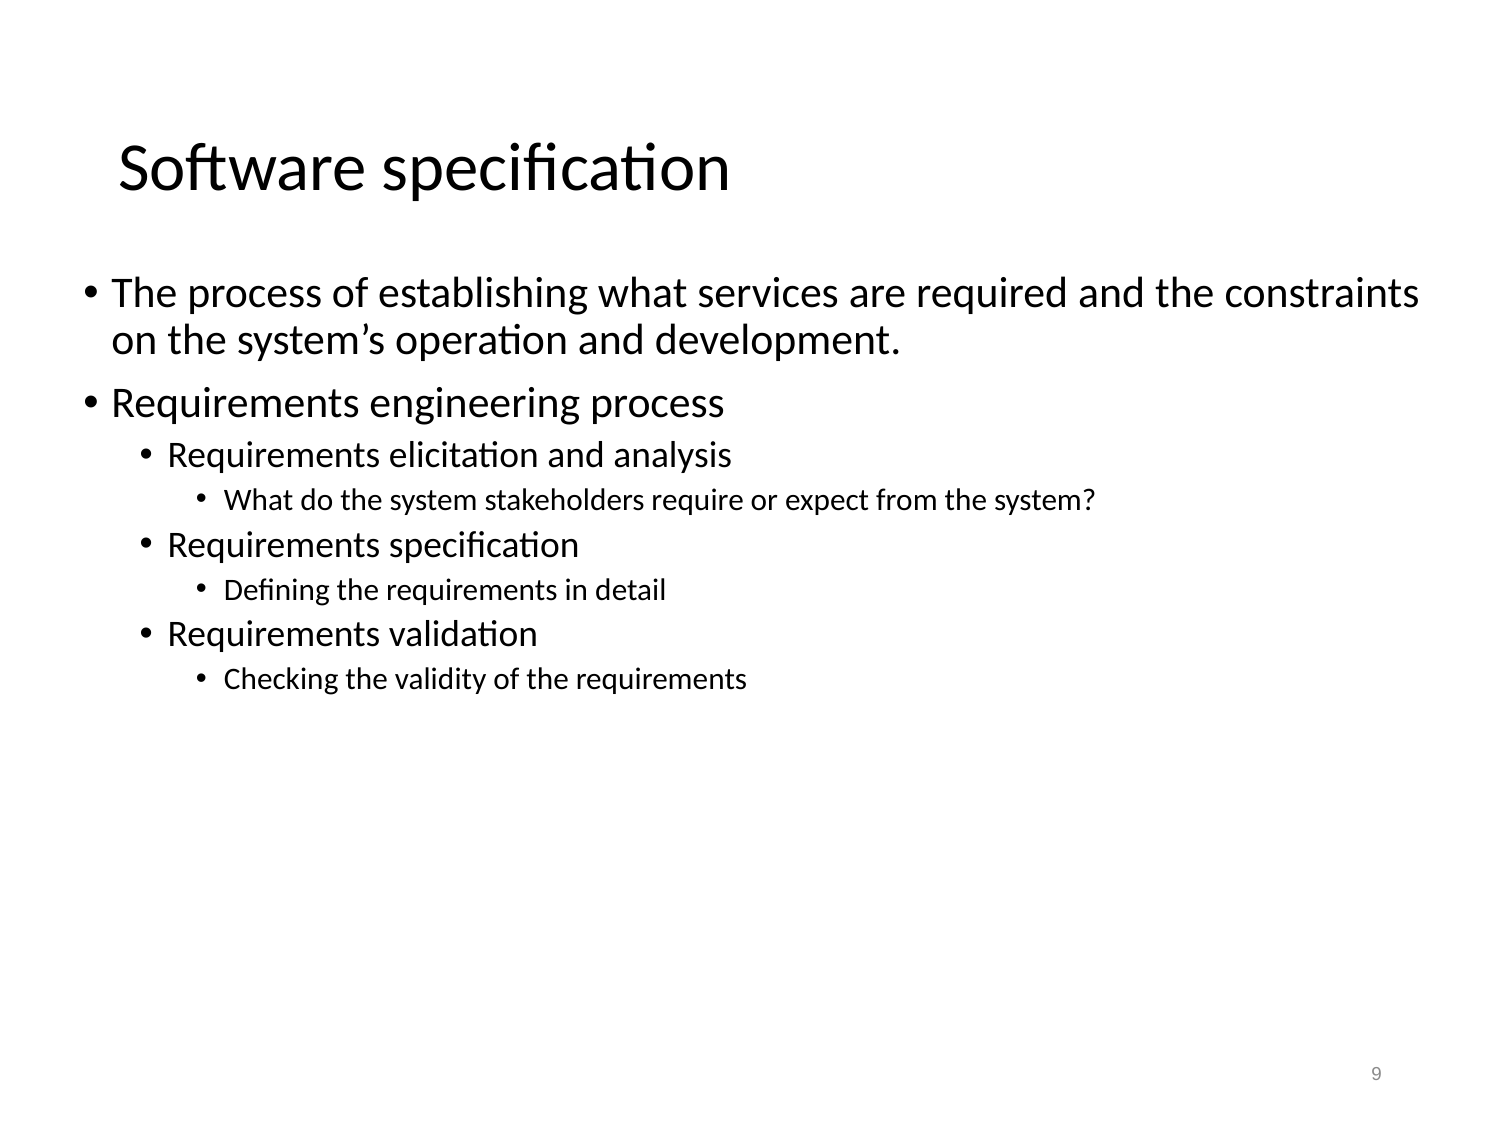

# Software specification
The process of establishing what services are required and the constraints on the system’s operation and development.
Requirements engineering process
Requirements elicitation and analysis
What do the system stakeholders require or expect from the system?
Requirements specification
Defining the requirements in detail
Requirements validation
Checking the validity of the requirements
9